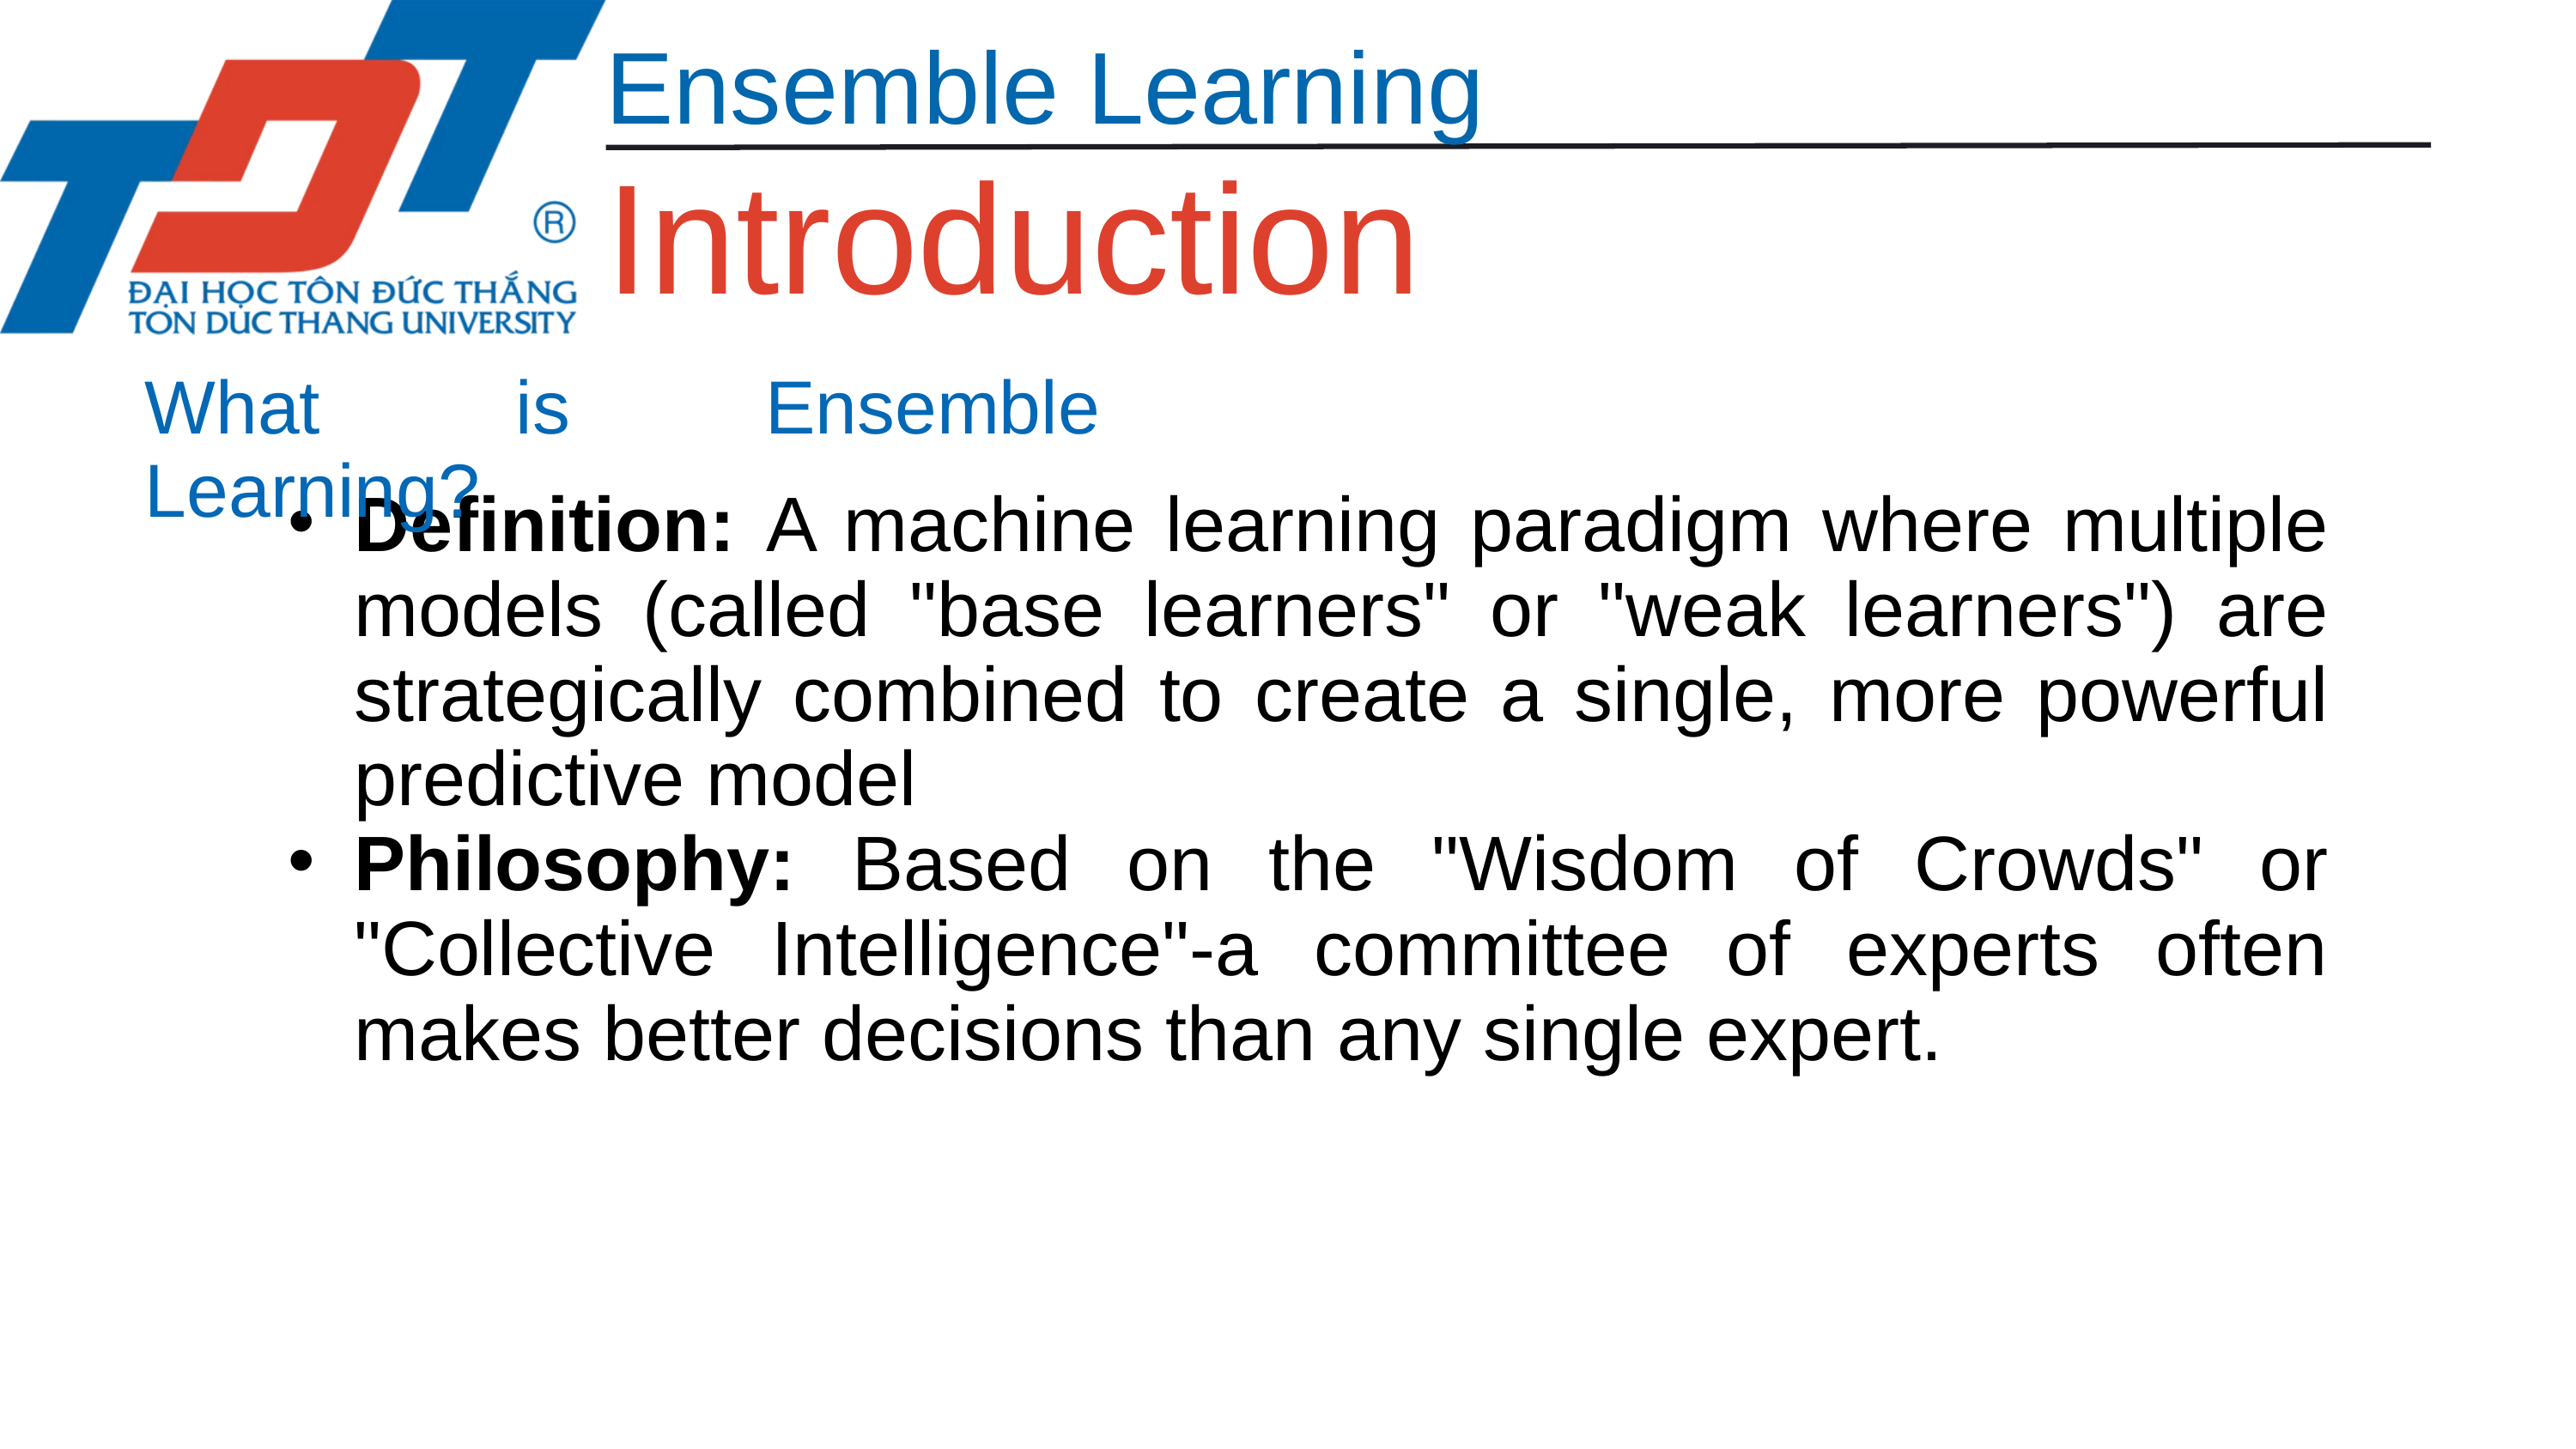

Ensemble Learning

Introduction
What is Ensemble Learning?
Definition: A machine learning paradigm where multiple models (called "base learners" or "weak learners") are strategically combined to create a single, more powerful predictive model
Philosophy: Based on the "Wisdom of Crowds" or "Collective Intelligence"-a committee of experts often makes better decisions than any single expert.